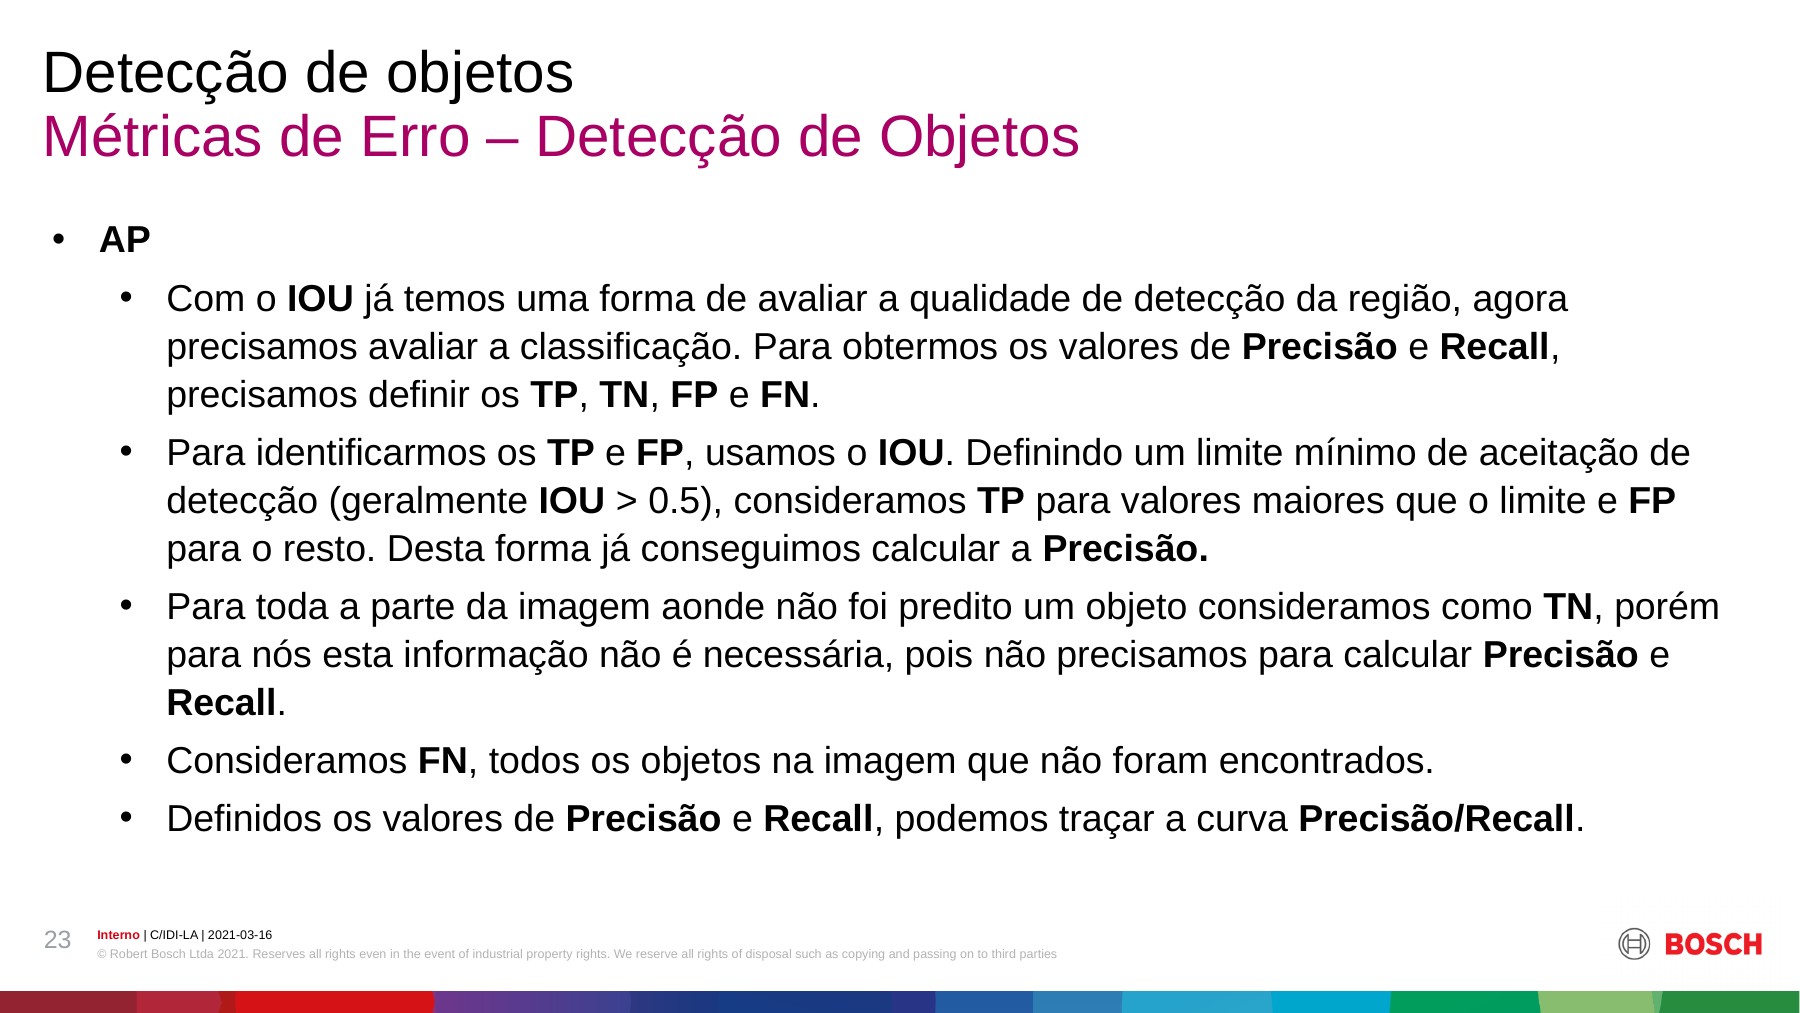

Detecção de objetos
# Métricas de Erro – Detecção de Objetos
AP
Com o IOU já temos uma forma de avaliar a qualidade de detecção da região, agora precisamos avaliar a classificação. Para obtermos os valores de Precisão e Recall, precisamos definir os TP, TN, FP e FN.
Para identificarmos os TP e FP, usamos o IOU. Definindo um limite mínimo de aceitação de detecção (geralmente IOU > 0.5), consideramos TP para valores maiores que o limite e FP para o resto. Desta forma já conseguimos calcular a Precisão.
Para toda a parte da imagem aonde não foi predito um objeto consideramos como TN, porém para nós esta informação não é necessária, pois não precisamos para calcular Precisão e Recall.
Consideramos FN, todos os objetos na imagem que não foram encontrados.
Definidos os valores de Precisão e Recall, podemos traçar a curva Precisão/Recall.

23